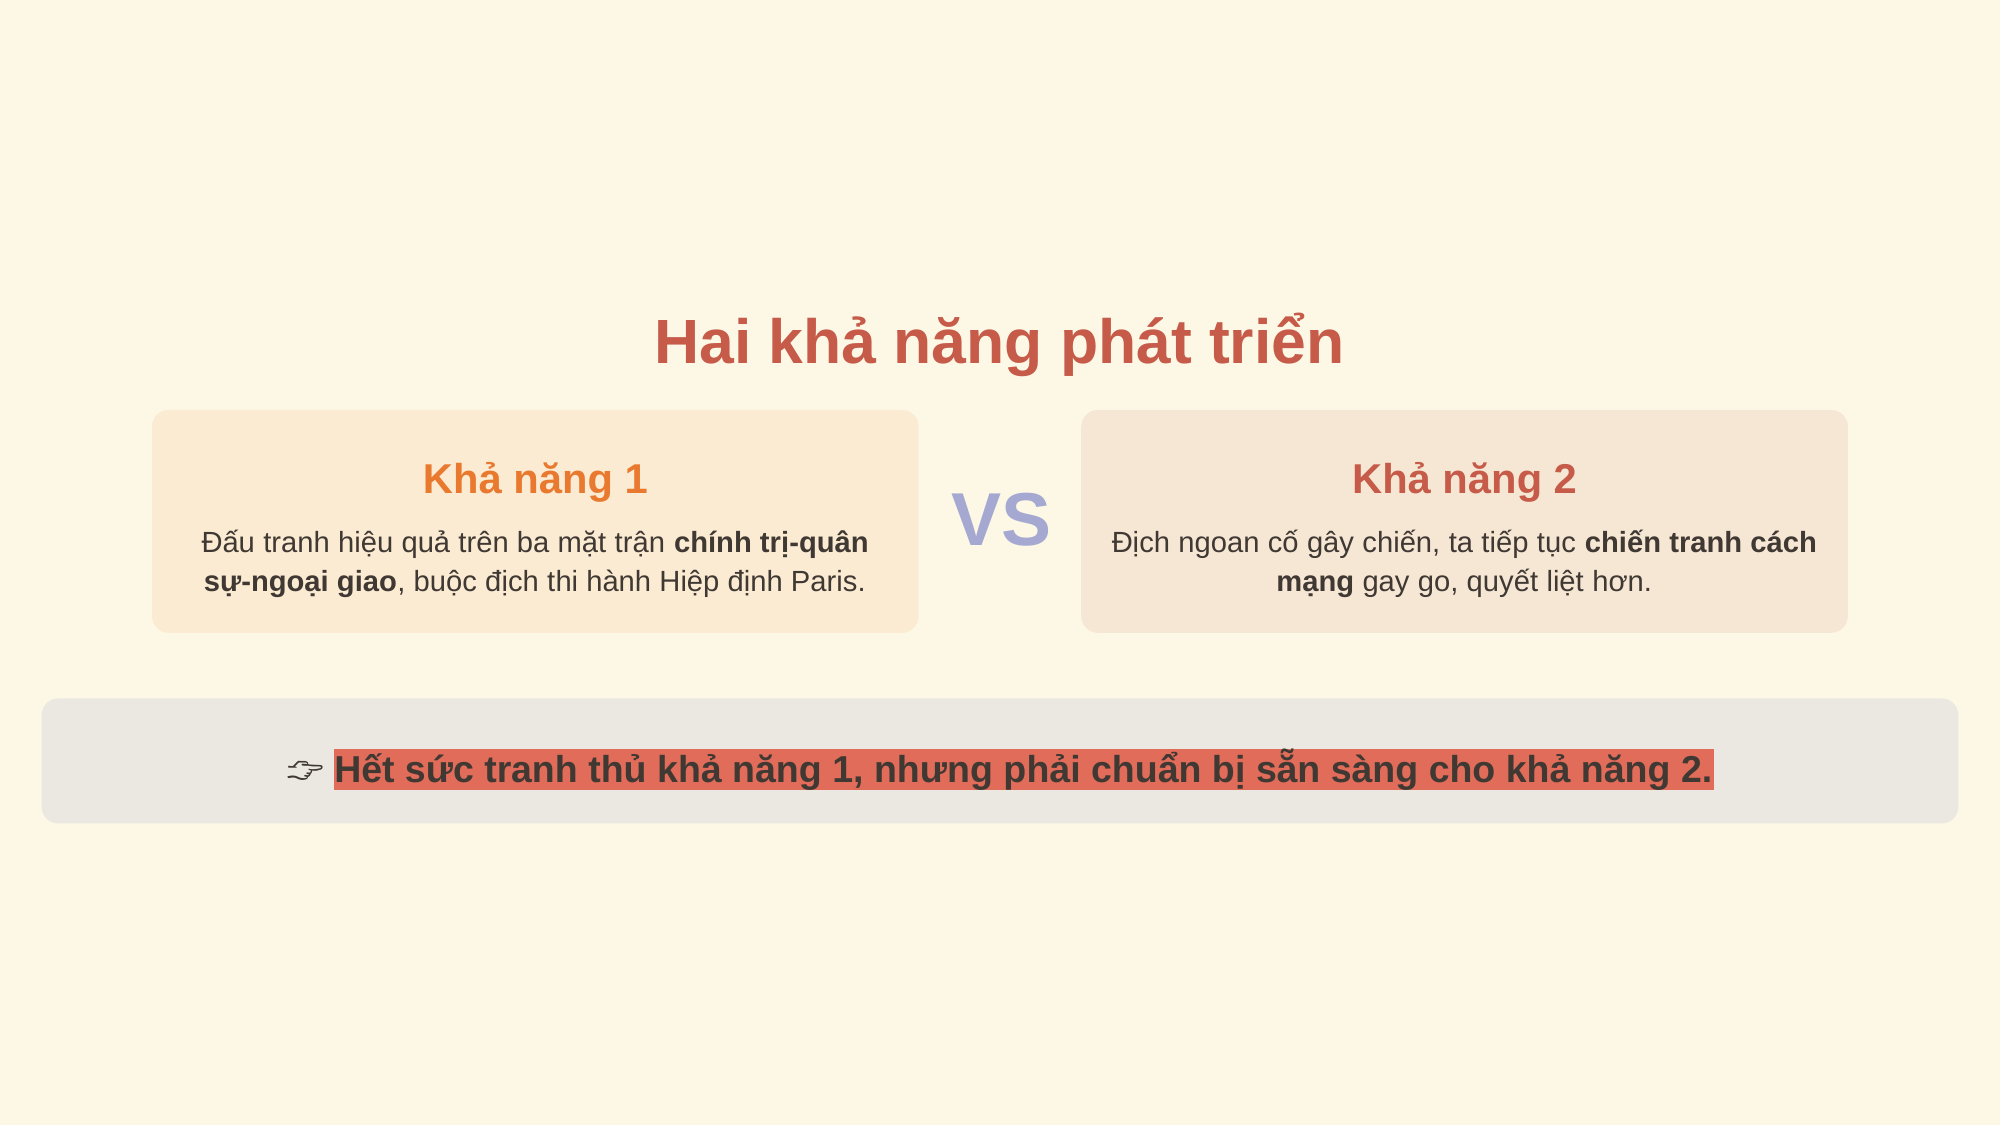

Hai khả năng phát triển

Khả năng 1
Khả năng 2
VS
Đấu tranh hiệu quả trên ba mặt trận chính trị-quân sự-ngoại giao, buộc địch thi hành Hiệp định Paris.
Địch ngoan cố gây chiến, ta tiếp tục chiến tranh cách mạng gay go, quyết liệt hơn.

👉 Hết sức tranh thủ khả năng 1, nhưng phải chuẩn bị sẵn sàng cho khả năng 2.